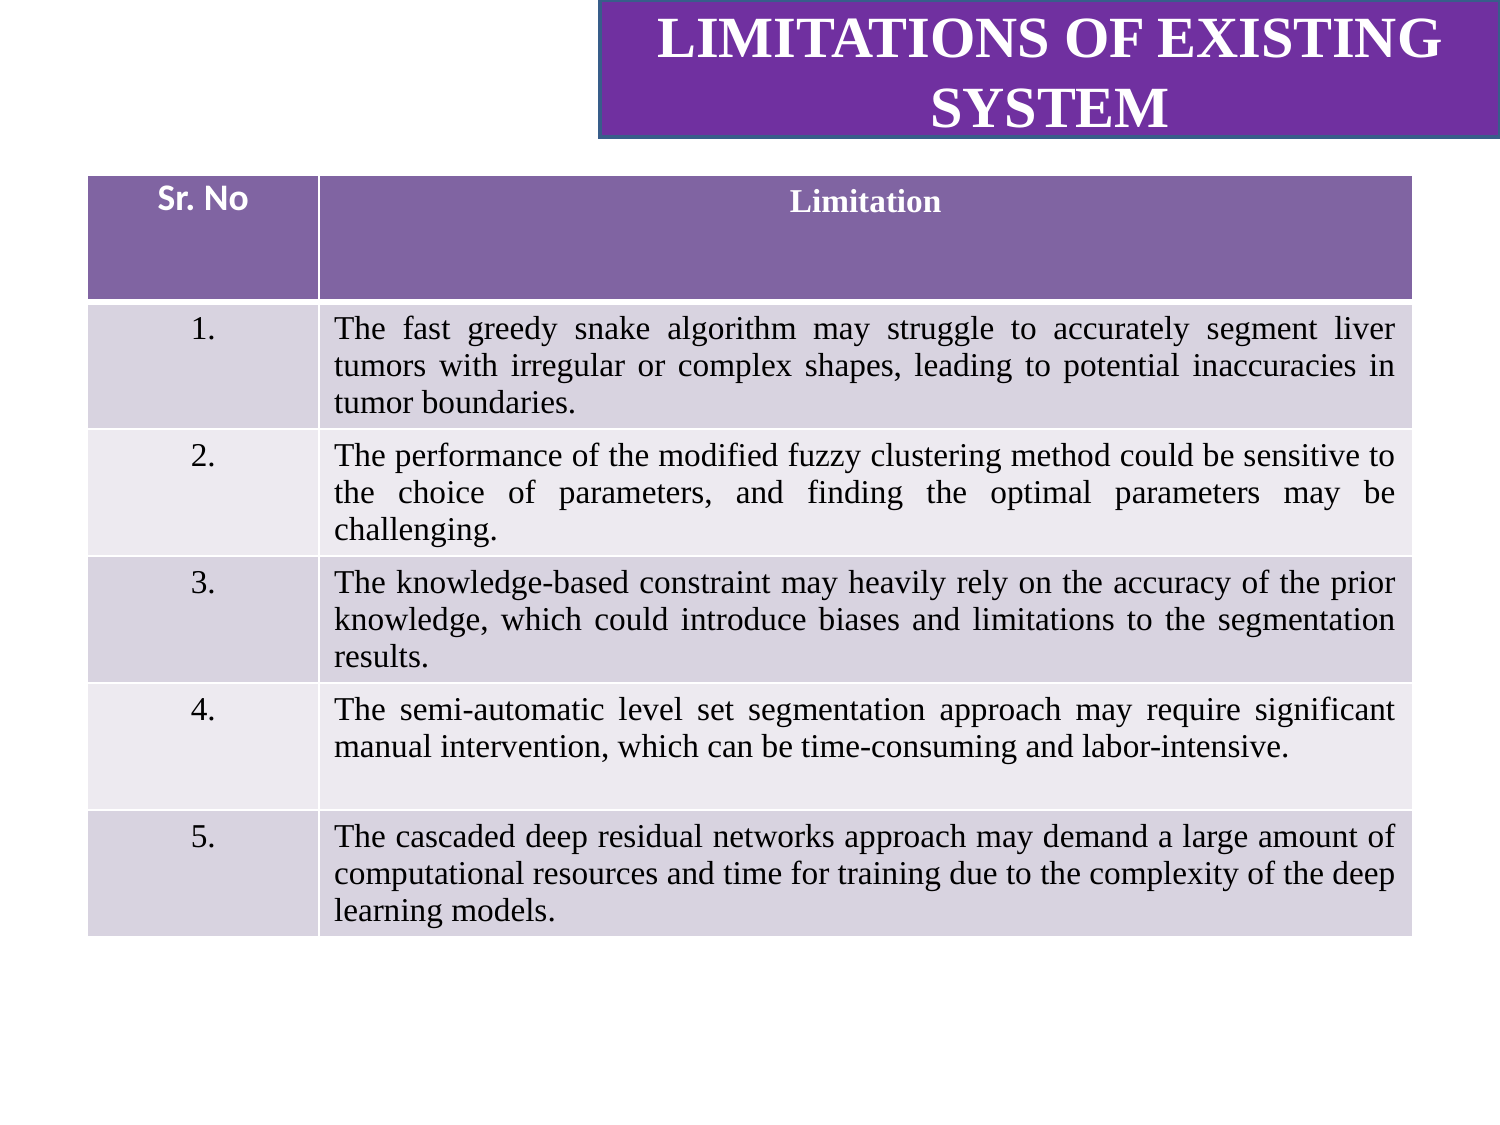

LIMITATIONS OF EXISTING SYSTEM
| Sr. No | Limitation |
| --- | --- |
| 1. | The fast greedy snake algorithm may struggle to accurately segment liver tumors with irregular or complex shapes, leading to potential inaccuracies in tumor boundaries. |
| 2. | The performance of the modified fuzzy clustering method could be sensitive to the choice of parameters, and finding the optimal parameters may be challenging. |
| 3. | The knowledge-based constraint may heavily rely on the accuracy of the prior knowledge, which could introduce biases and limitations to the segmentation results. |
| 4. | The semi-automatic level set segmentation approach may require significant manual intervention, which can be time-consuming and labor-intensive. |
| 5. | The cascaded deep residual networks approach may demand a large amount of computational resources and time for training due to the complexity of the deep learning models. |